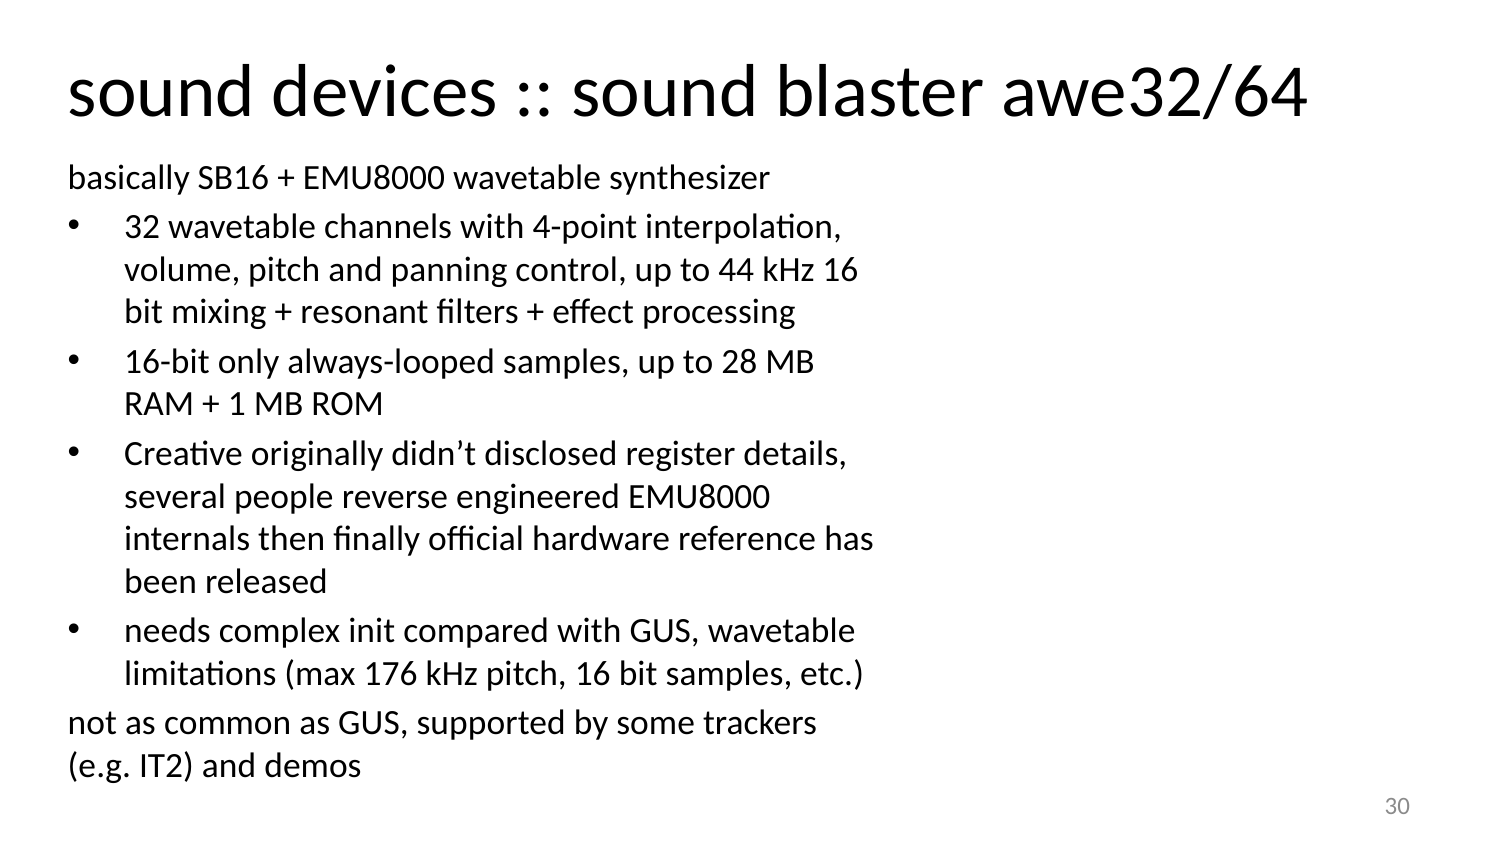

sound devices :: sound blaster awe32/64
basically SB16 + EMU8000 wavetable synthesizer
32 wavetable channels with 4-point interpolation, volume, pitch and panning control, up to 44 kHz 16 bit mixing + resonant filters + effect processing
16-bit only always-looped samples, up to 28 MB RAM + 1 MB ROM
Creative originally didn’t disclosed register details, several people reverse engineered EMU8000 internals then finally official hardware reference has been released
needs complex init compared with GUS, wavetable limitations (max 176 kHz pitch, 16 bit samples, etc.)
not as common as GUS, supported by some trackers (e.g. IT2) and demos
30